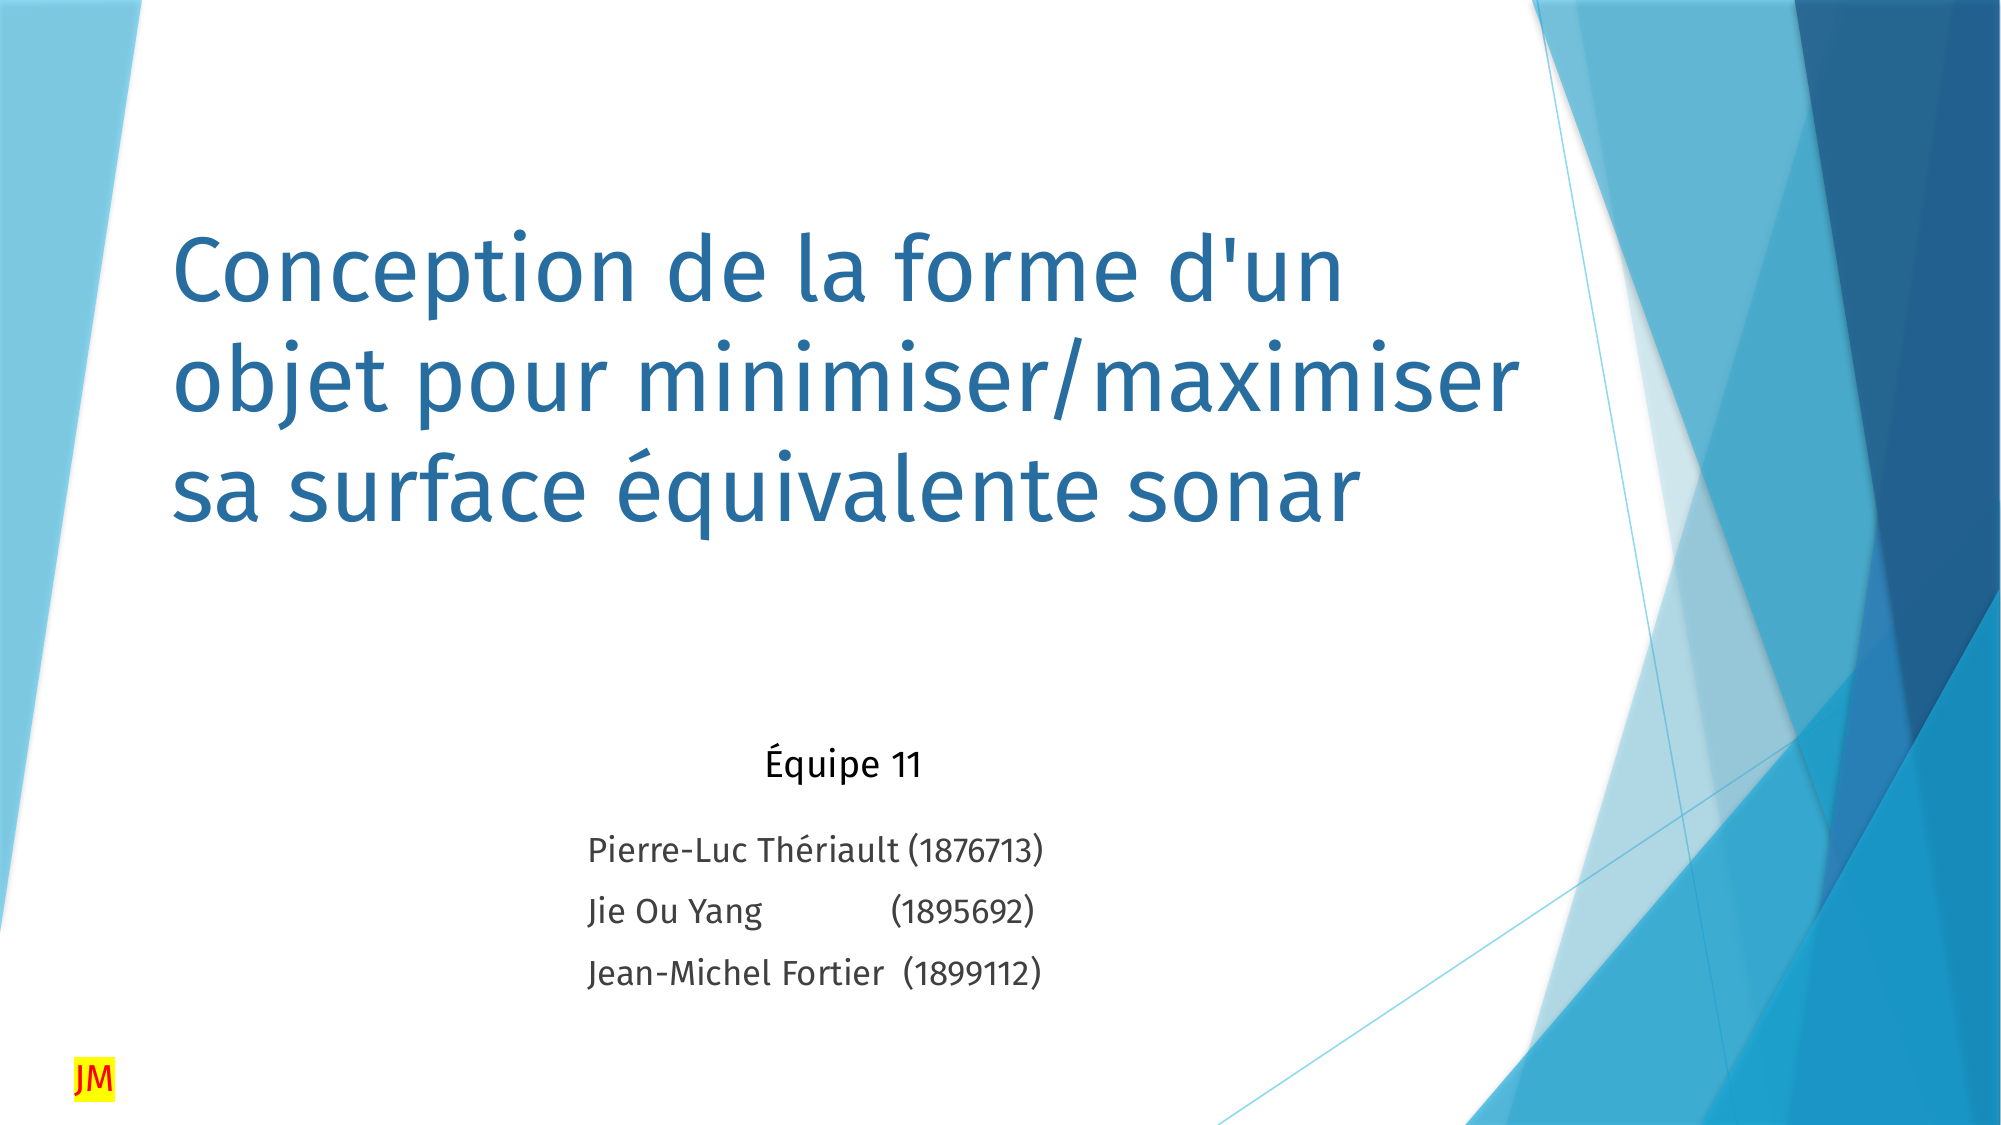

# Conception de la forme d'un objet pour minimiser/maximiser sa surface équivalente sonar
Équipe 11
Pierre-Luc Thériault (1876713)
Jie Ou Yang              (1895692)
Jean-Michel Fortier  (1899112)
JM